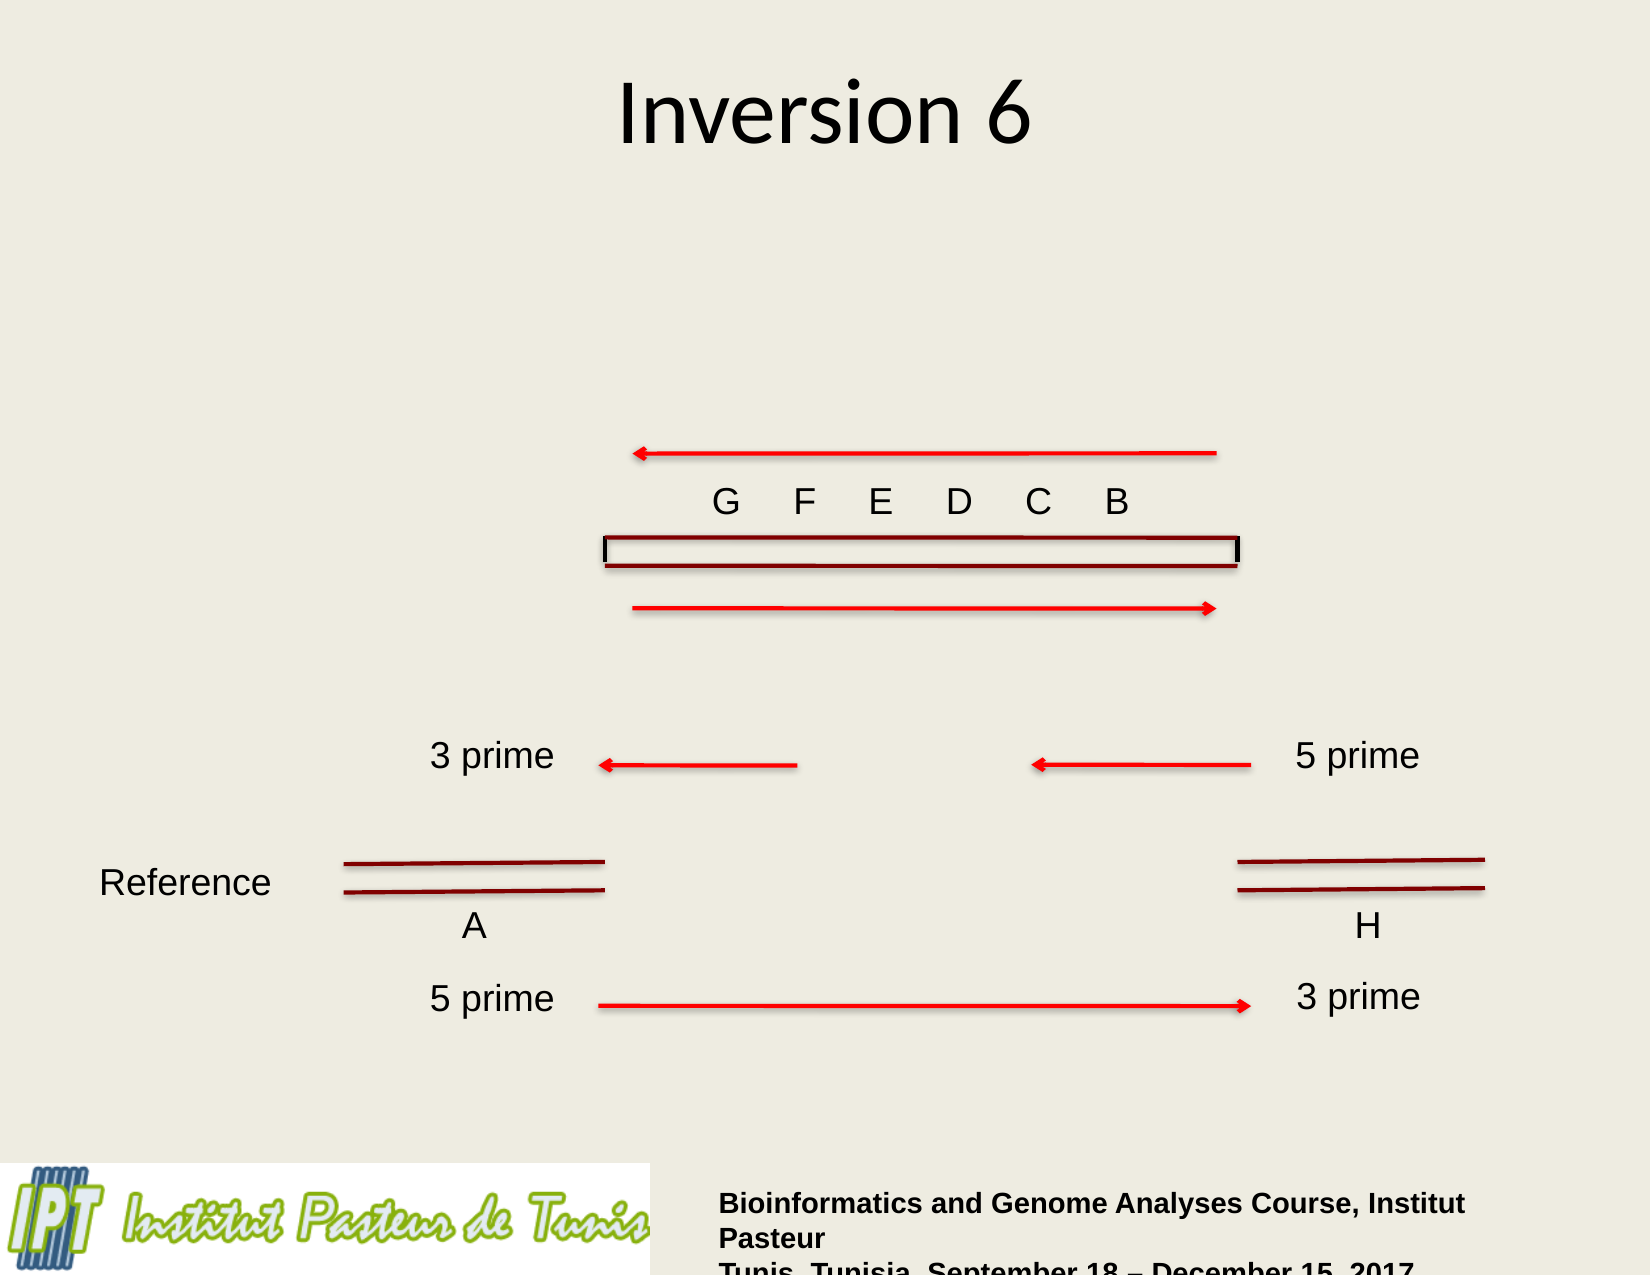

# Inversion 6
G     F     E     D     C     B
3 prime
5 prime
Reference
A
H
3 prime
5 prime